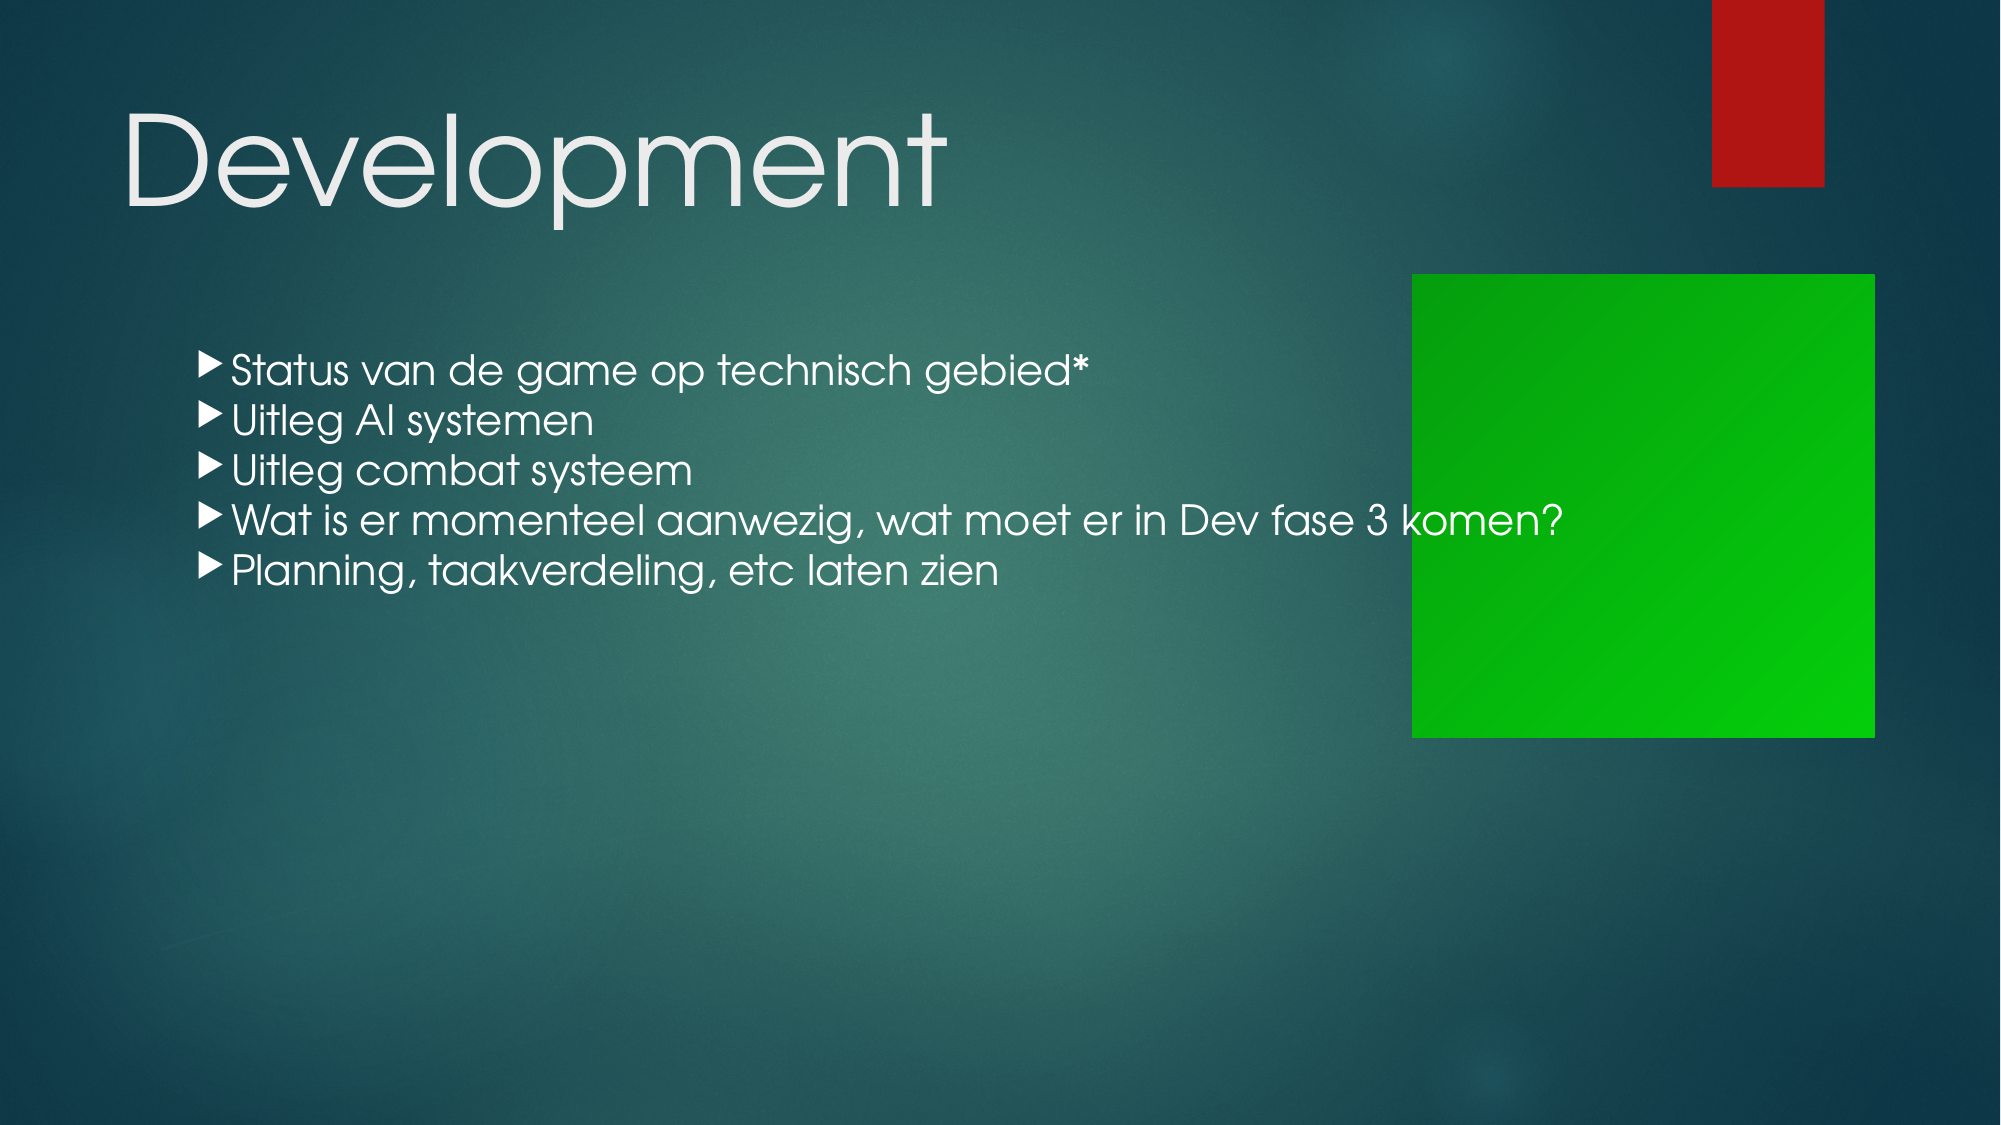

Development
Status van de game op technisch gebied*
Uitleg AI systemen
Uitleg combat systeem
Wat is er momenteel aanwezig, wat moet er in Dev fase 3 komen?
Planning, taakverdeling, etc laten zien